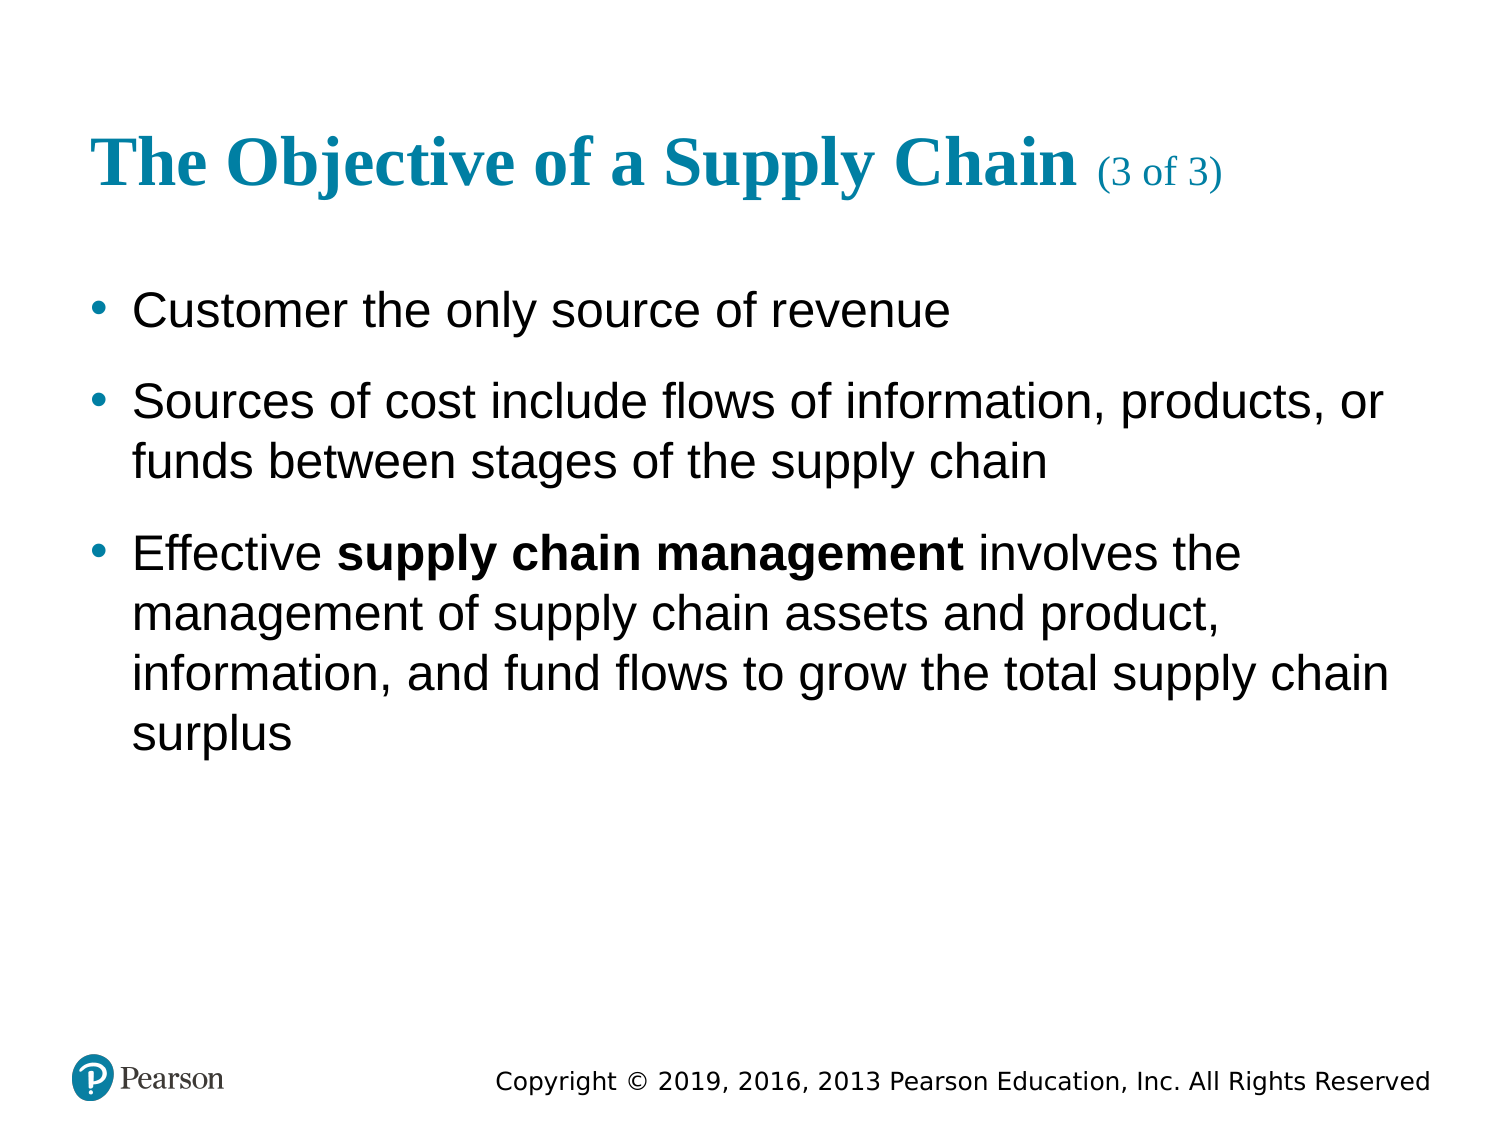

# The Objective of a Supply Chain (3 of 3)
Customer the only source of revenue
Sources of cost include flows of information, products, or funds between stages of the supply chain
Effective supply chain management involves the management of supply chain assets and product, information, and fund flows to grow the total supply chain surplus